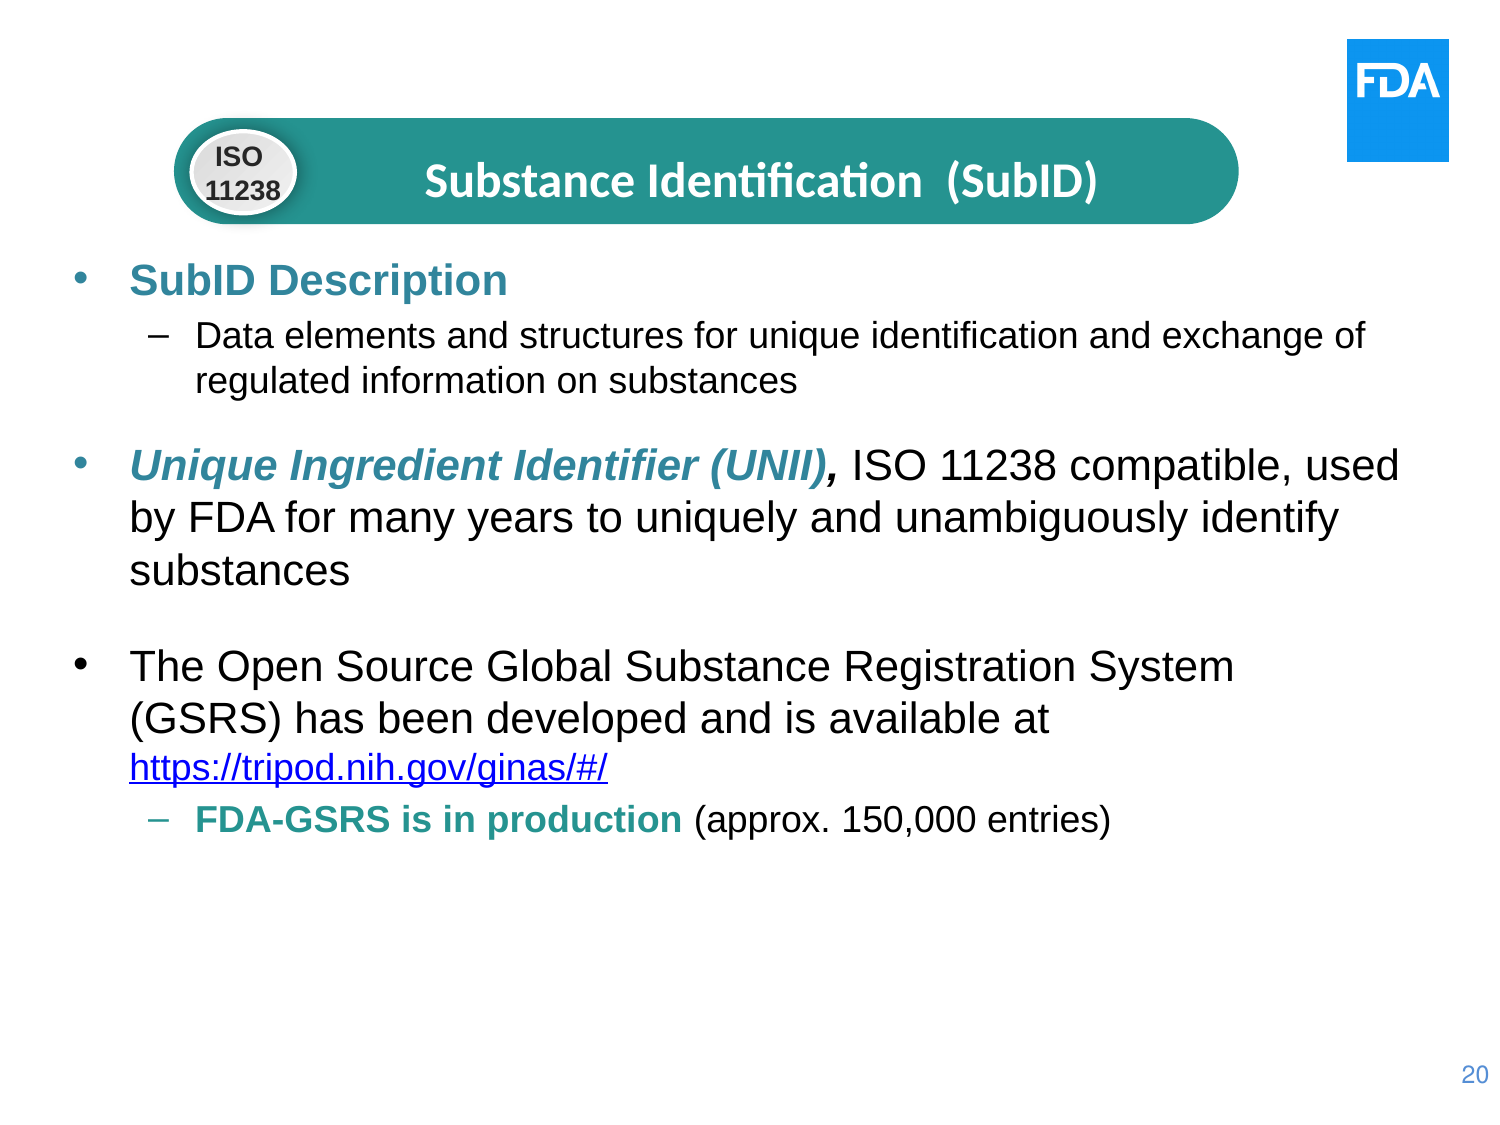

ISO
11238

Substance Identification  (SubID)
SubID Description
Data elements and structures for unique identification and exchange of regulated information on substances

Unique Ingredient Identifier (UNII), ISO 11238 compatible, used by FDA for many years to uniquely and unambiguously identify substances

The Open Source Global Substance Registration System (GSRS) has been developed and is available at  https://tripod.nih.gov/ginas/#/
FDA-GSRS is in production (approx. 150,000 entries)